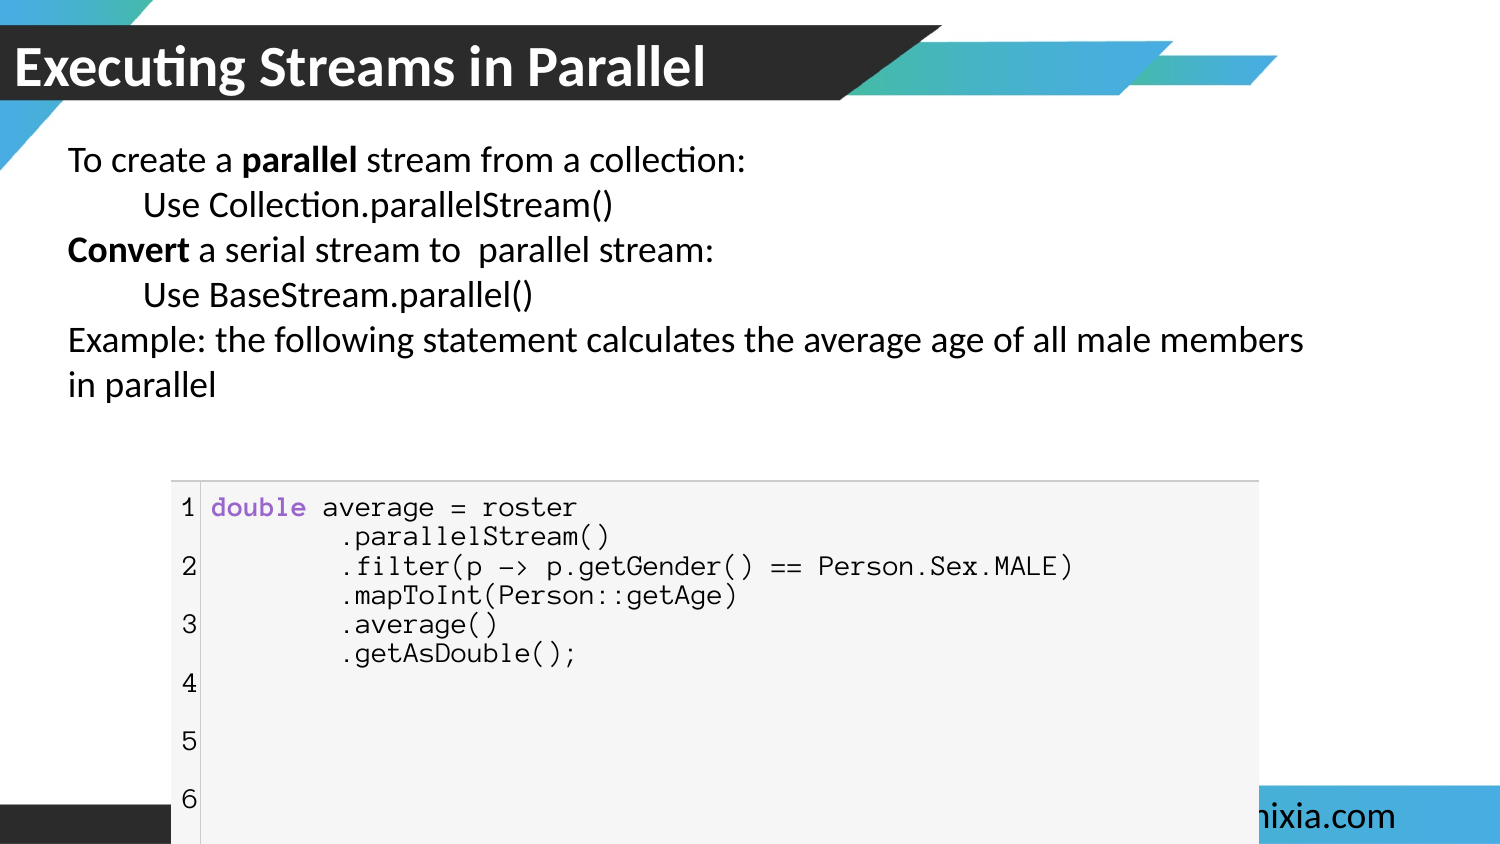

# Executing Streams in Parallel
To create a parallel stream from a collection:
Use Collection.parallelStream()
Convert a serial stream to  parallel stream:
Use BaseStream.parallel()
Example: the following statement calculates the average age of all male members in parallel
| 1 2 3 4 5 6 | double average = roster .parallelStream() .filter(p -> p.getGender() == Person.Sex.MALE) .mapToInt(Person::getAge) .average() .getAsDouble(); |
| --- | --- |